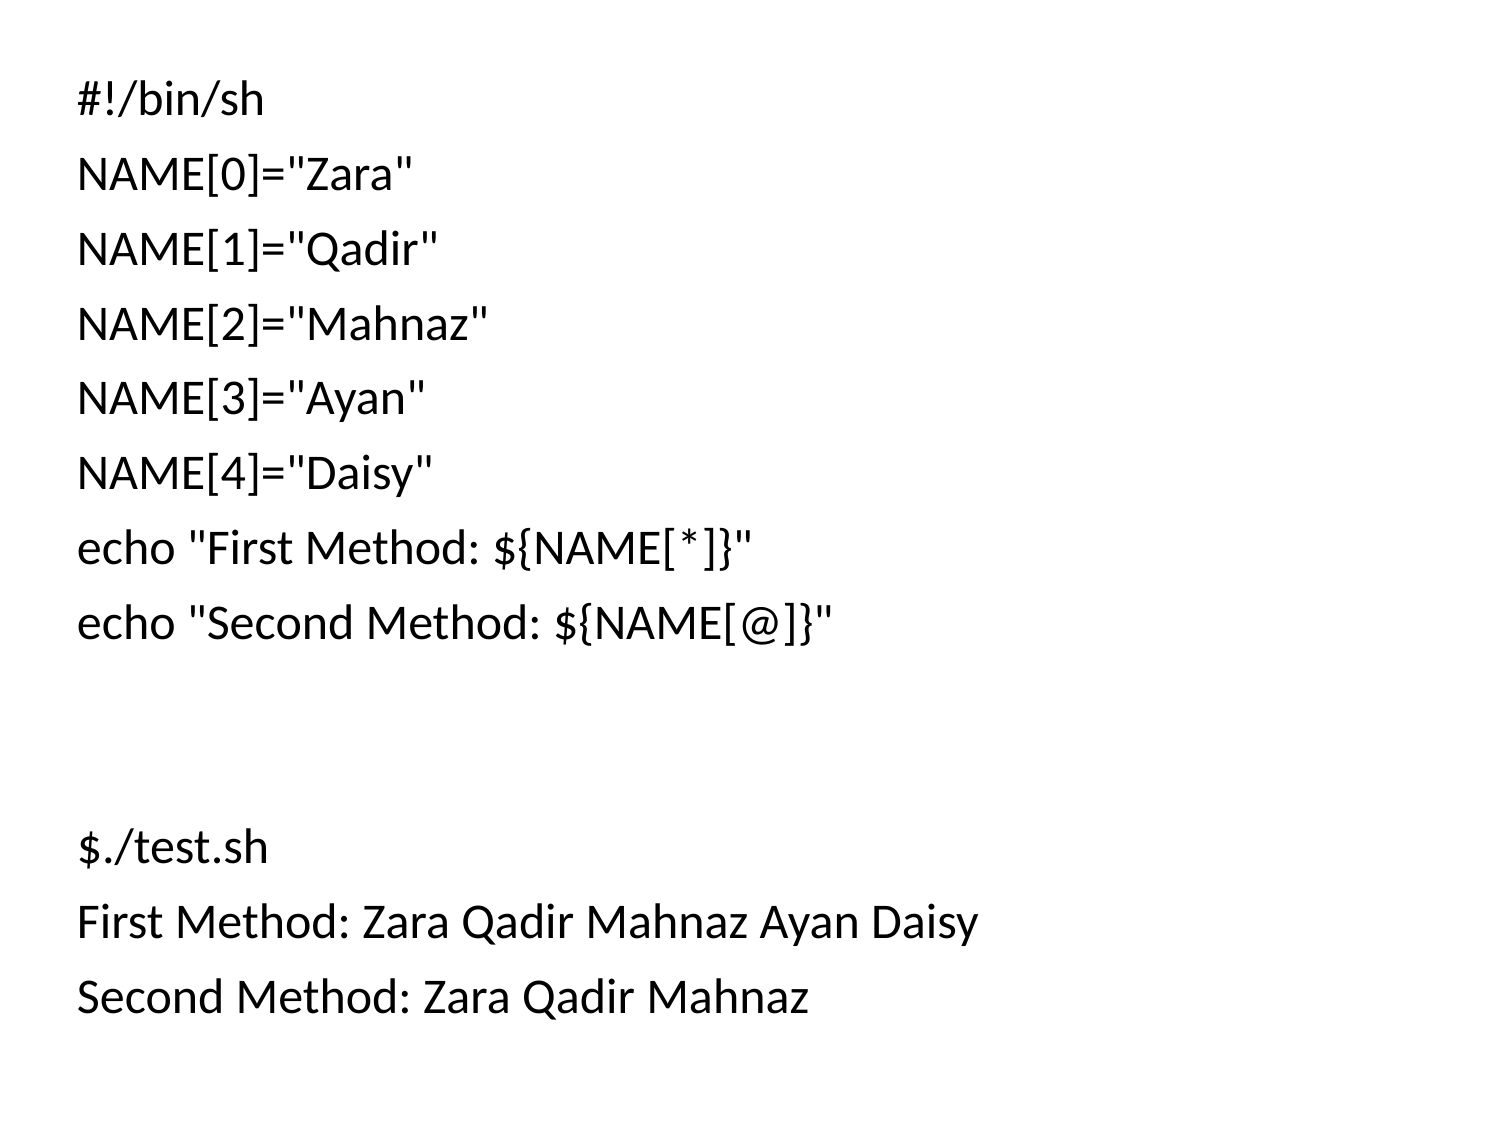

#!/bin/sh
NAME[0]="Zara"
NAME[1]="Qadir"
NAME[2]="Mahnaz"
NAME[3]="Ayan"
NAME[4]="Daisy"
echo "First Method: ${NAME[*]}"
echo "Second Method: ${NAME[@]}"

$./test.sh
First Method: Zara Qadir Mahnaz Ayan Daisy
Second Method: Zara Qadir Mahnaz